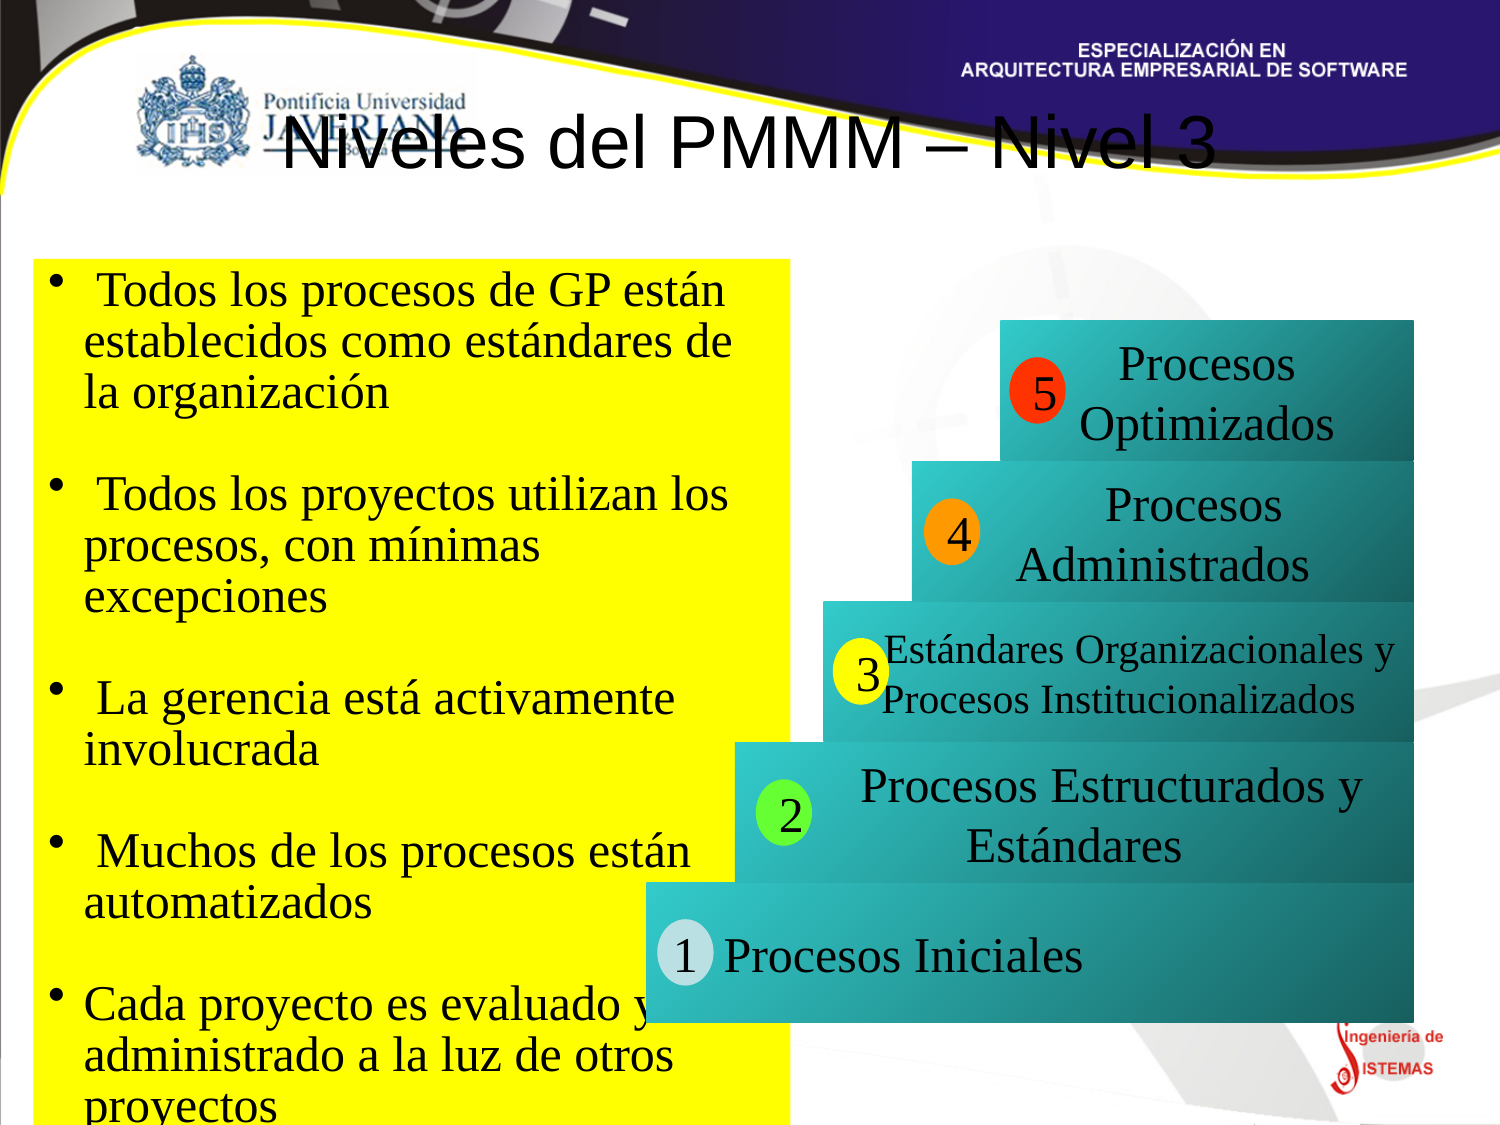

# Niveles del PMMM – Nivel 3
 Todos los procesos de GP están establecidos como estándares de la organización

 Todos los proyectos utilizan los procesos, con mínimas excepciones

 La gerencia está activamente involucrada

 Muchos de los procesos están automatizados

Cada proyecto es evaluado y administrado a la luz de otros proyectos
Procesos Optimizados
5
     Procesos Administrados
4
    Estándares Organizacionales y Procesos Institucionalizados
3
      Procesos Estructurados y Estándares
2
     Procesos Iniciales
1